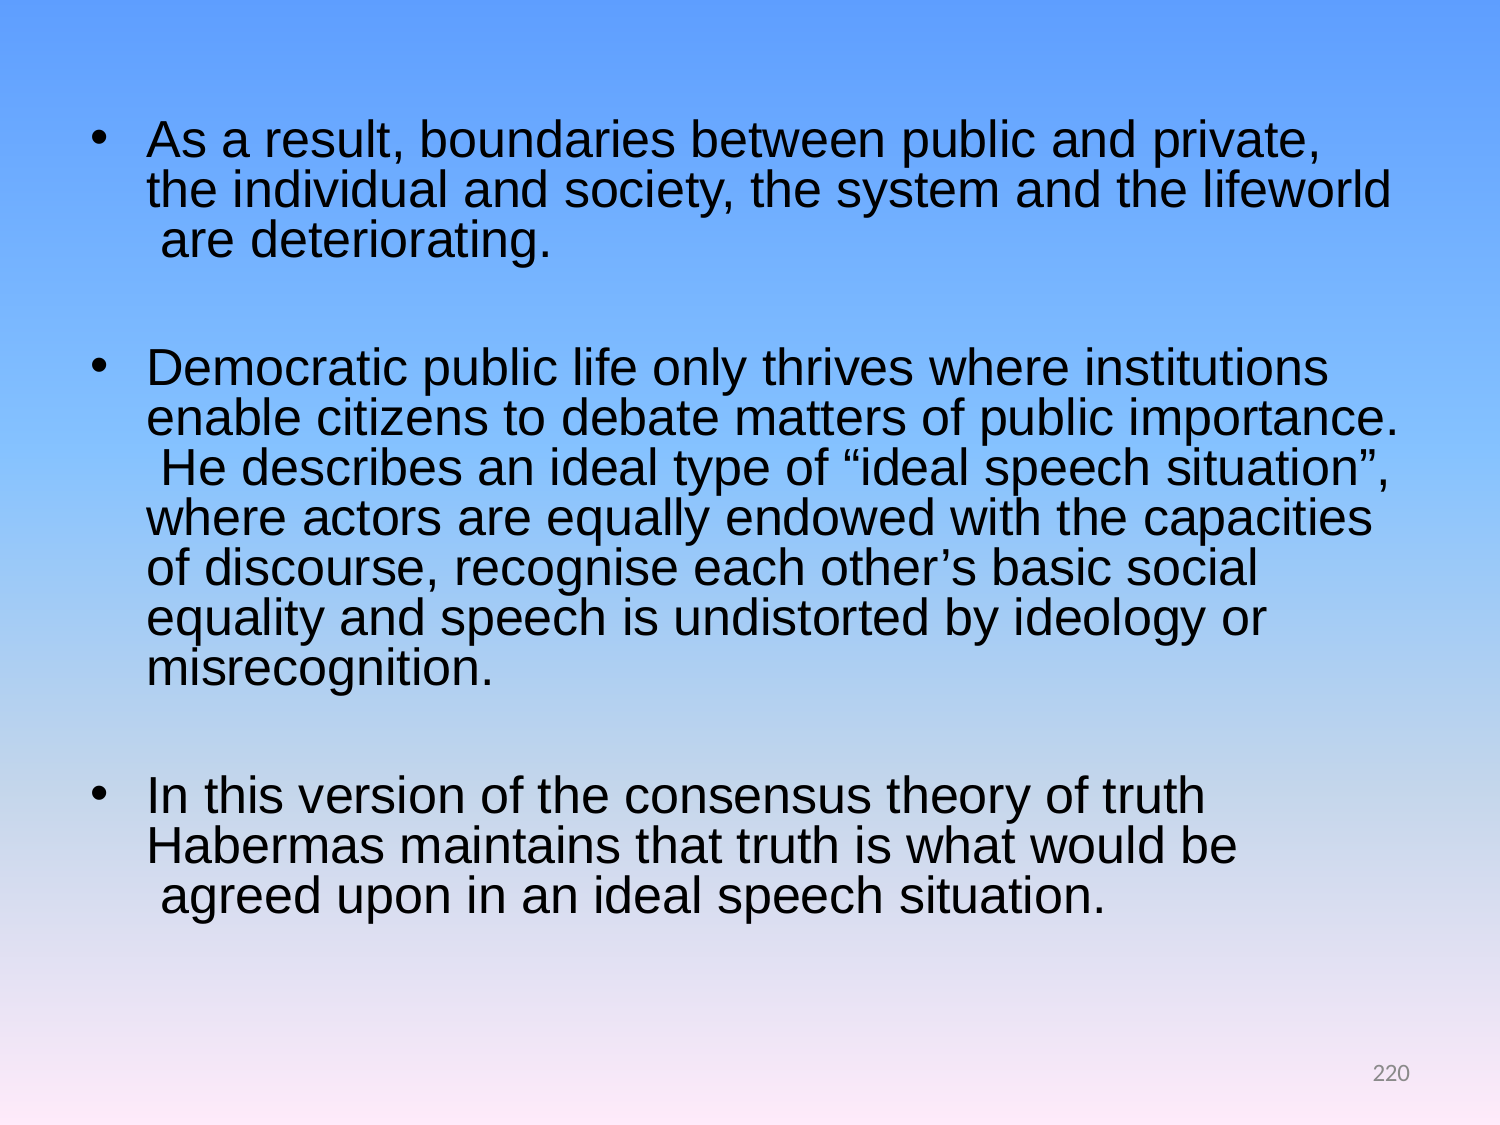

As a result, boundaries between public and private,  the individual and society, the system and the lifeworld  are deteriorating.

Democratic public life only thrives where institutions  enable citizens to debate matters of public importance.  He describes an ideal type of “ideal speech situation”,  where actors are equally endowed with the capacities  of discourse, recognise each other’s basic social  equality and speech is undistorted by ideology or  misrecognition.

In this version of the consensus theory of truth  Habermas maintains that truth is what would be  agreed upon in an ideal speech situation.
220